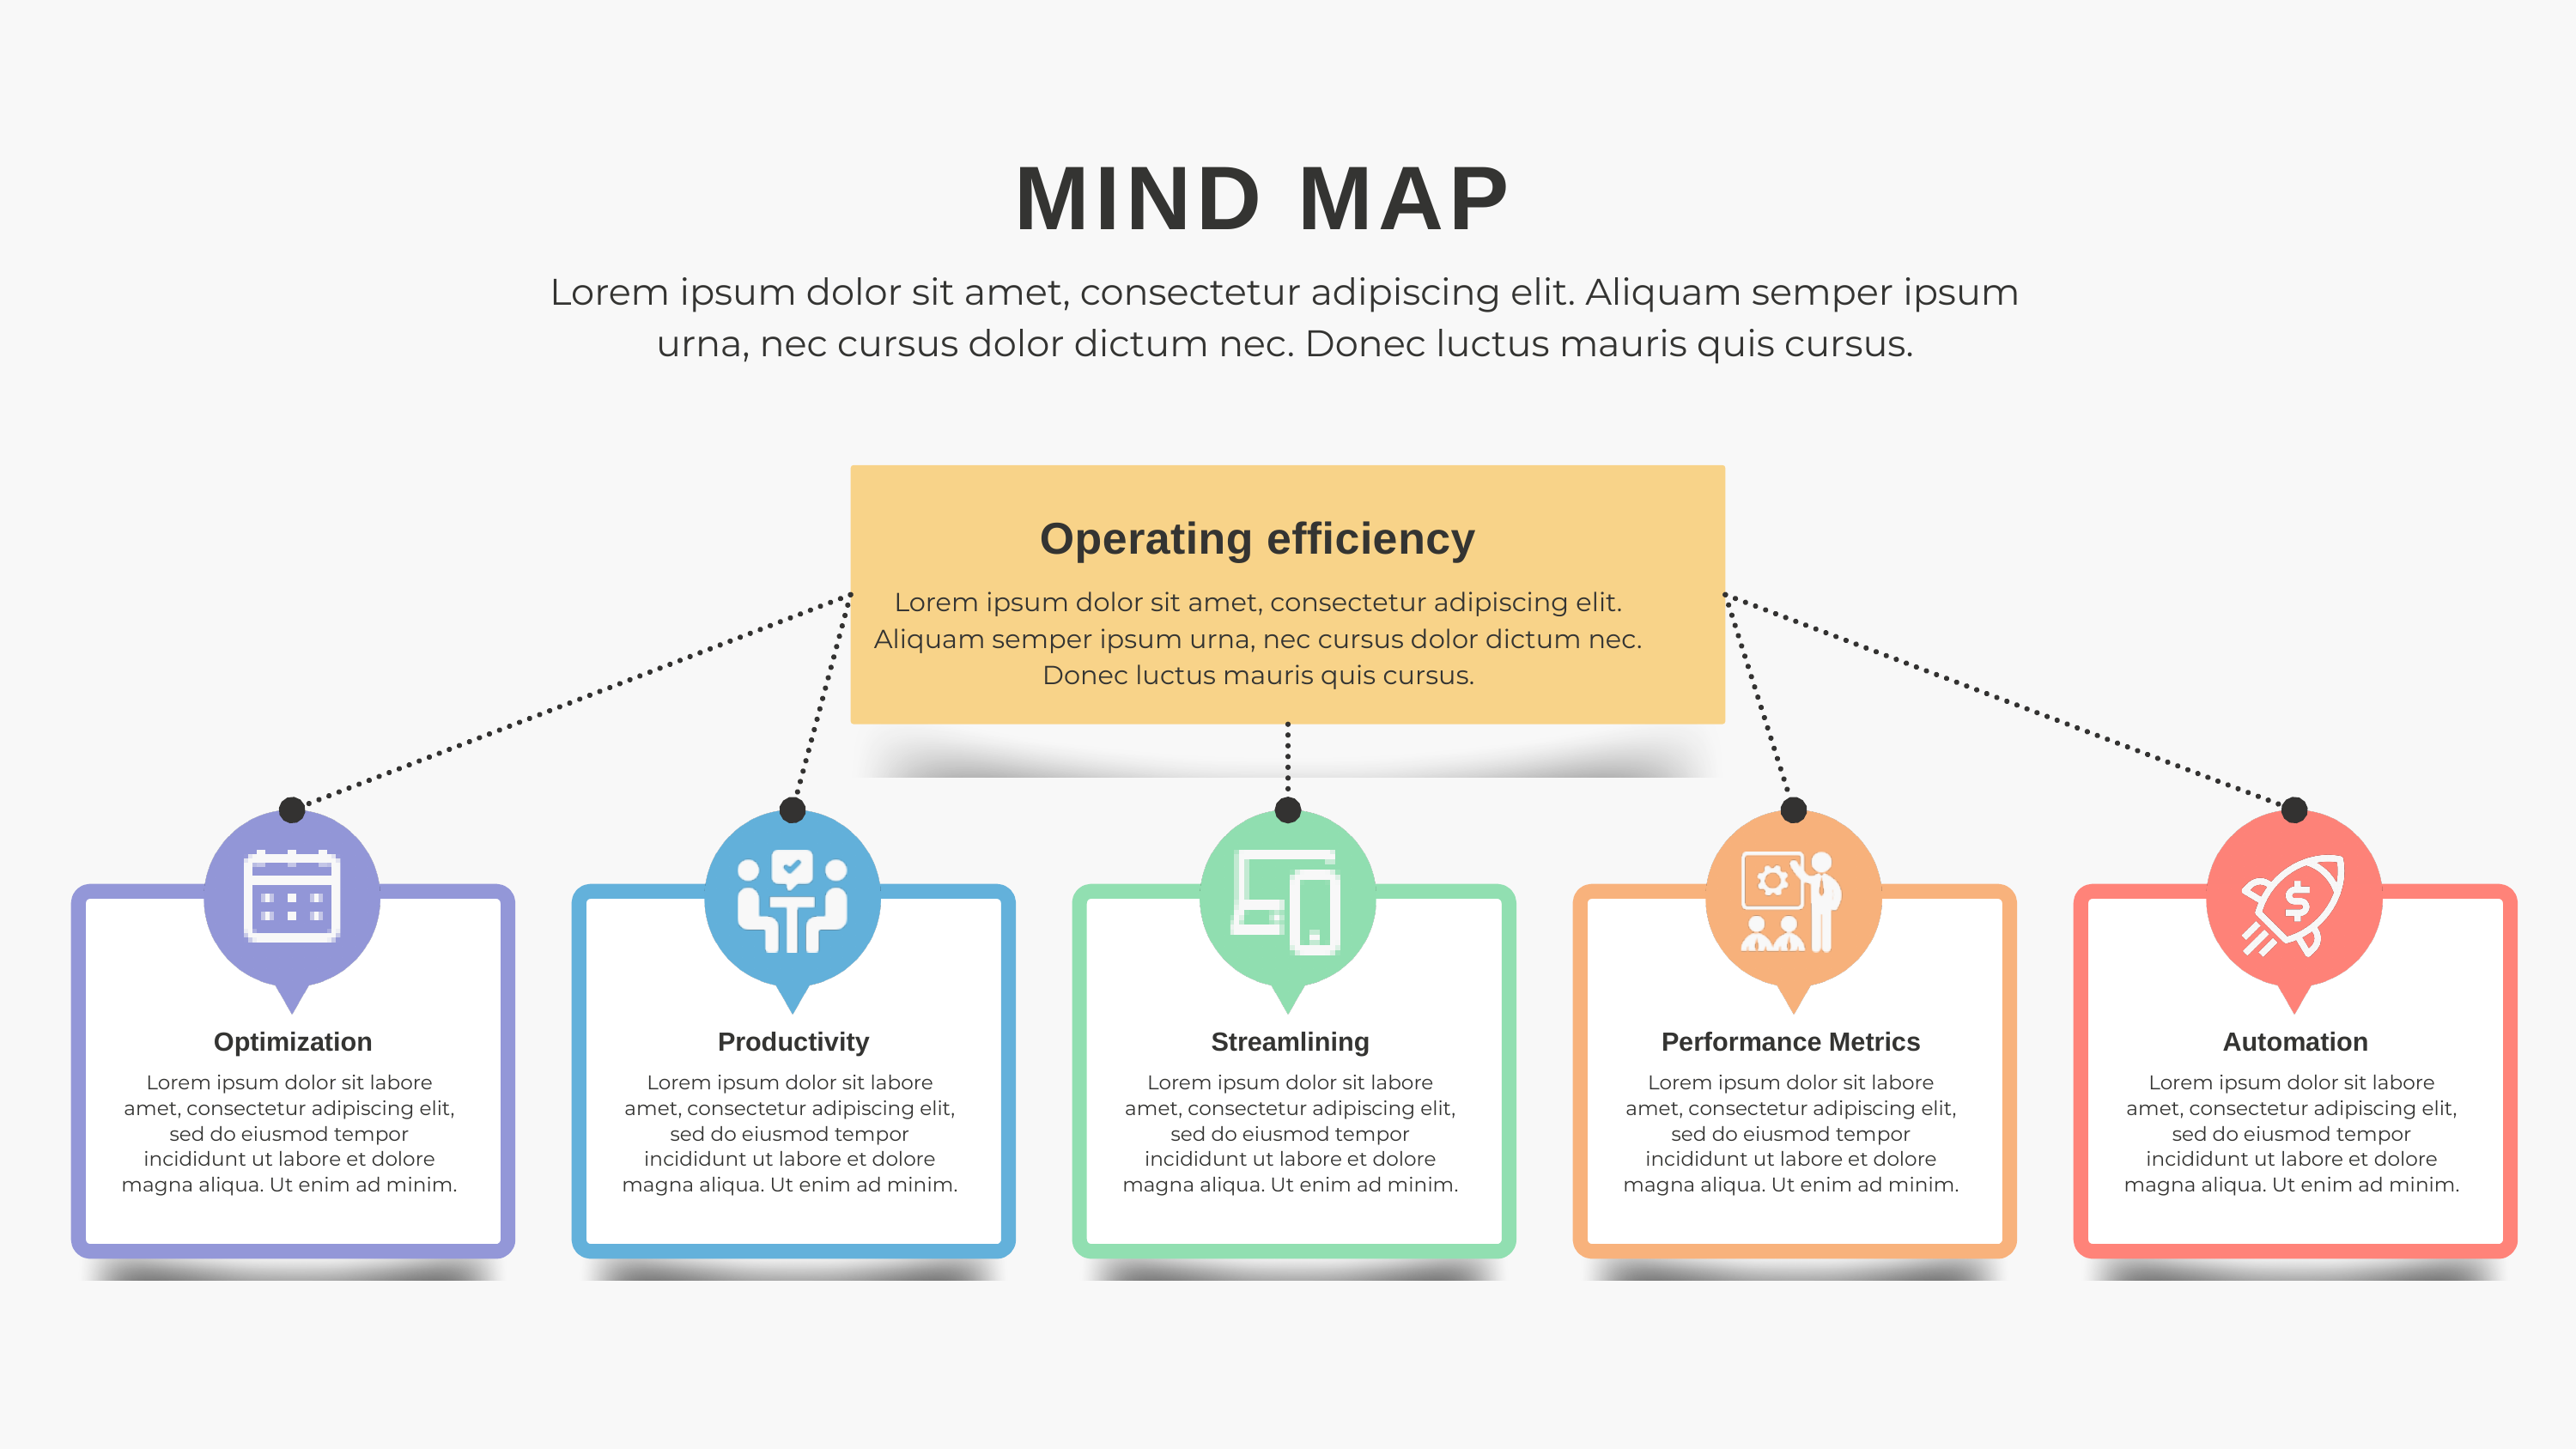

MIND MAP
Lorem ipsum dolor sit amet, consectetur adipiscing elit. Aliquam semper ipsum urna, nec cursus dolor dictum nec. Donec luctus mauris quis cursus.

Operating efficiency
Lorem ipsum dolor sit amet, consectetur adipiscing elit. Aliquam semper ipsum urna, nec cursus dolor dictum nec. Donec luctus mauris quis cursus.

Optimization
Productivity
Streamlining
Performance Metrics
Automation
Lorem ipsum dolor sit labore amet, consectetur adipiscing elit, sed do eiusmod tempor incididunt ut labore et dolore magna aliqua. Ut enim ad minim.
Lorem ipsum dolor sit labore amet, consectetur adipiscing elit, sed do eiusmod tempor incididunt ut labore et dolore magna aliqua. Ut enim ad minim.
Lorem ipsum dolor sit labore amet, consectetur adipiscing elit, sed do eiusmod tempor incididunt ut labore et dolore magna aliqua. Ut enim ad minim.
Lorem ipsum dolor sit labore amet, consectetur adipiscing elit, sed do eiusmod tempor incididunt ut labore et dolore magna aliqua. Ut enim ad minim.
Lorem ipsum dolor sit labore amet, consectetur adipiscing elit, sed do eiusmod tempor incididunt ut labore et dolore magna aliqua. Ut enim ad minim.